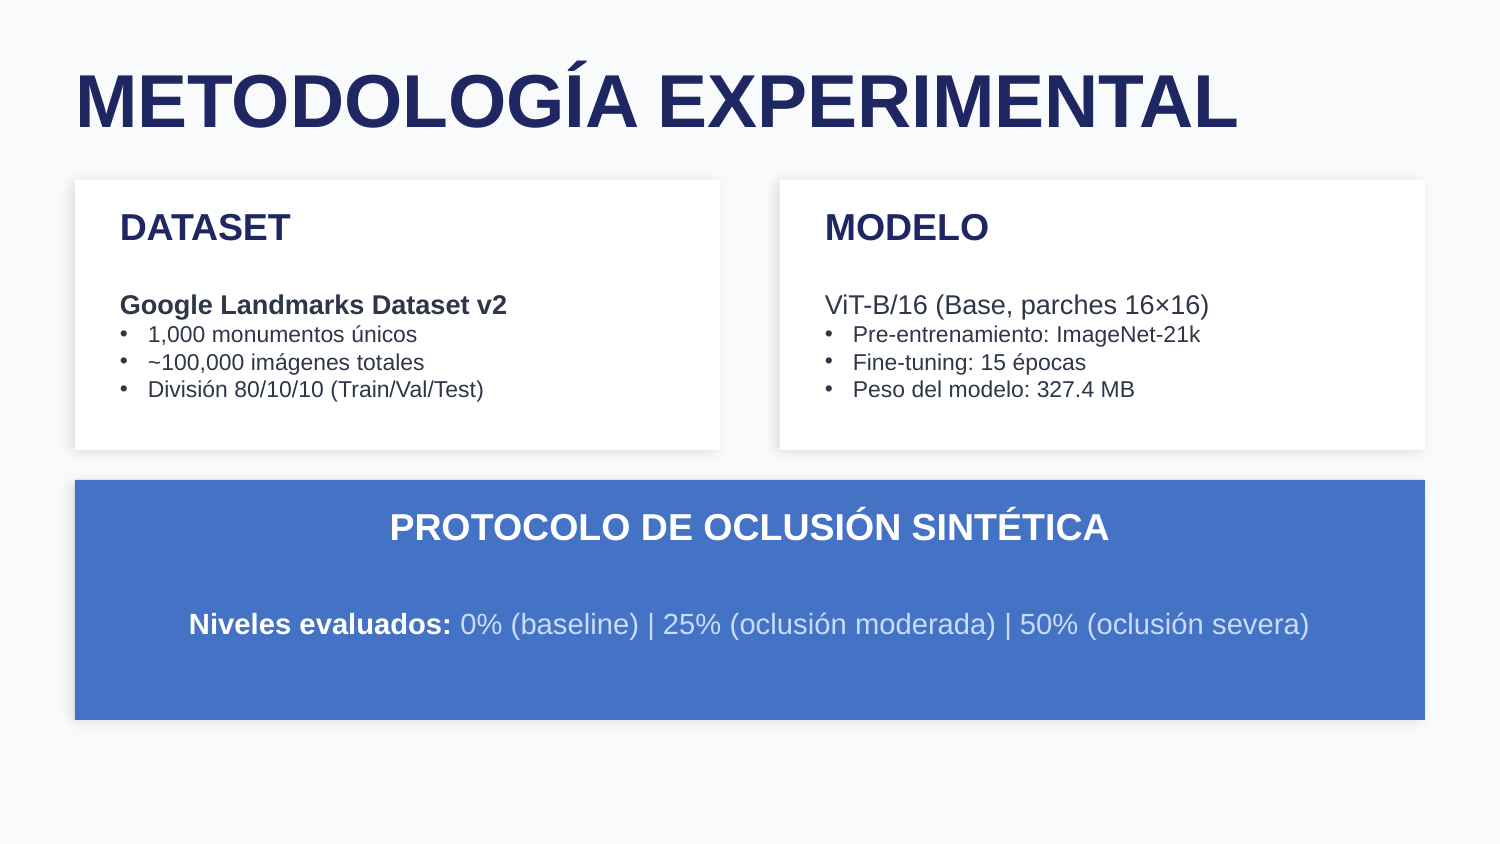

METODOLOGÍA EXPERIMENTAL

DATASET
MODELO
Google Landmarks Dataset v2
1,000 monumentos únicos
~100,000 imágenes totales
División 80/10/10 (Train/Val/Test)
ViT-B/16 (Base, parches 16×16)
Pre-entrenamiento: ImageNet-21k
Fine-tuning: 15 épocas
Peso del modelo: 327.4 MB

PROTOCOLO DE OCLUSIÓN SINTÉTICA
Niveles evaluados: 0% (baseline) | 25% (oclusión moderada) | 50% (oclusión severa)